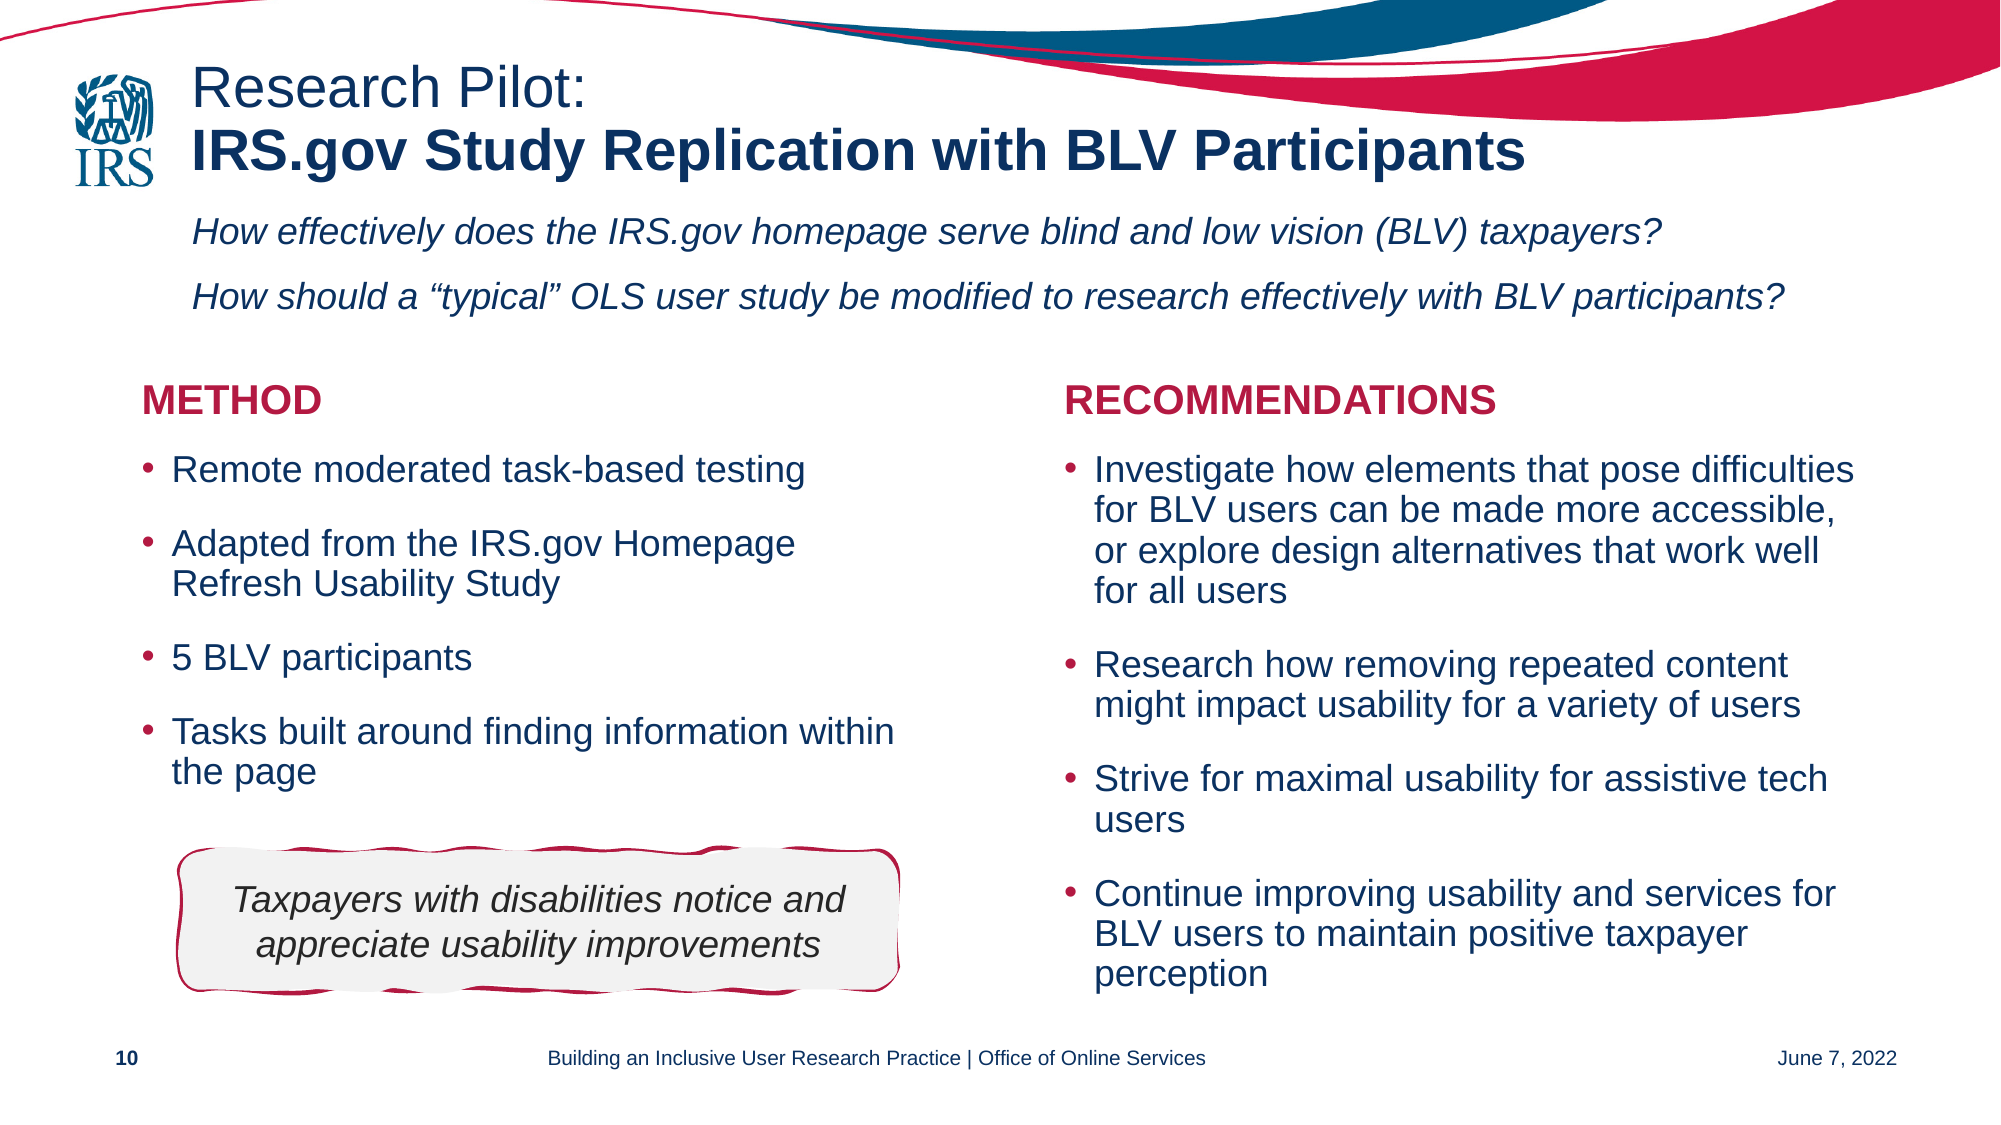

# Research Pilot: IRS.gov Study Replication with BLV Participants
How effectively does the IRS.gov homepage serve blind and low vision (BLV) taxpayers?
How should a “typical” OLS user study be modified to research effectively with BLV participants?
METHOD
RECOMMENDATIONS
Remote moderated task-based testing
Adapted from the IRS.gov Homepage Refresh Usability Study
5 BLV participants
Tasks built around finding information within the page
Investigate how elements that pose difficulties for BLV users can be made more accessible, or explore design alternatives that work well for all users
Research how removing repeated content might impact usability for a variety of users
Strive for maximal usability for assistive tech users
Continue improving usability and services for BLV users to maintain positive taxpayer perception
Taxpayers with disabilities notice and appreciate usability improvements
10
Building an Inclusive User Research Practice | Office of Online Services
June 7, 2022